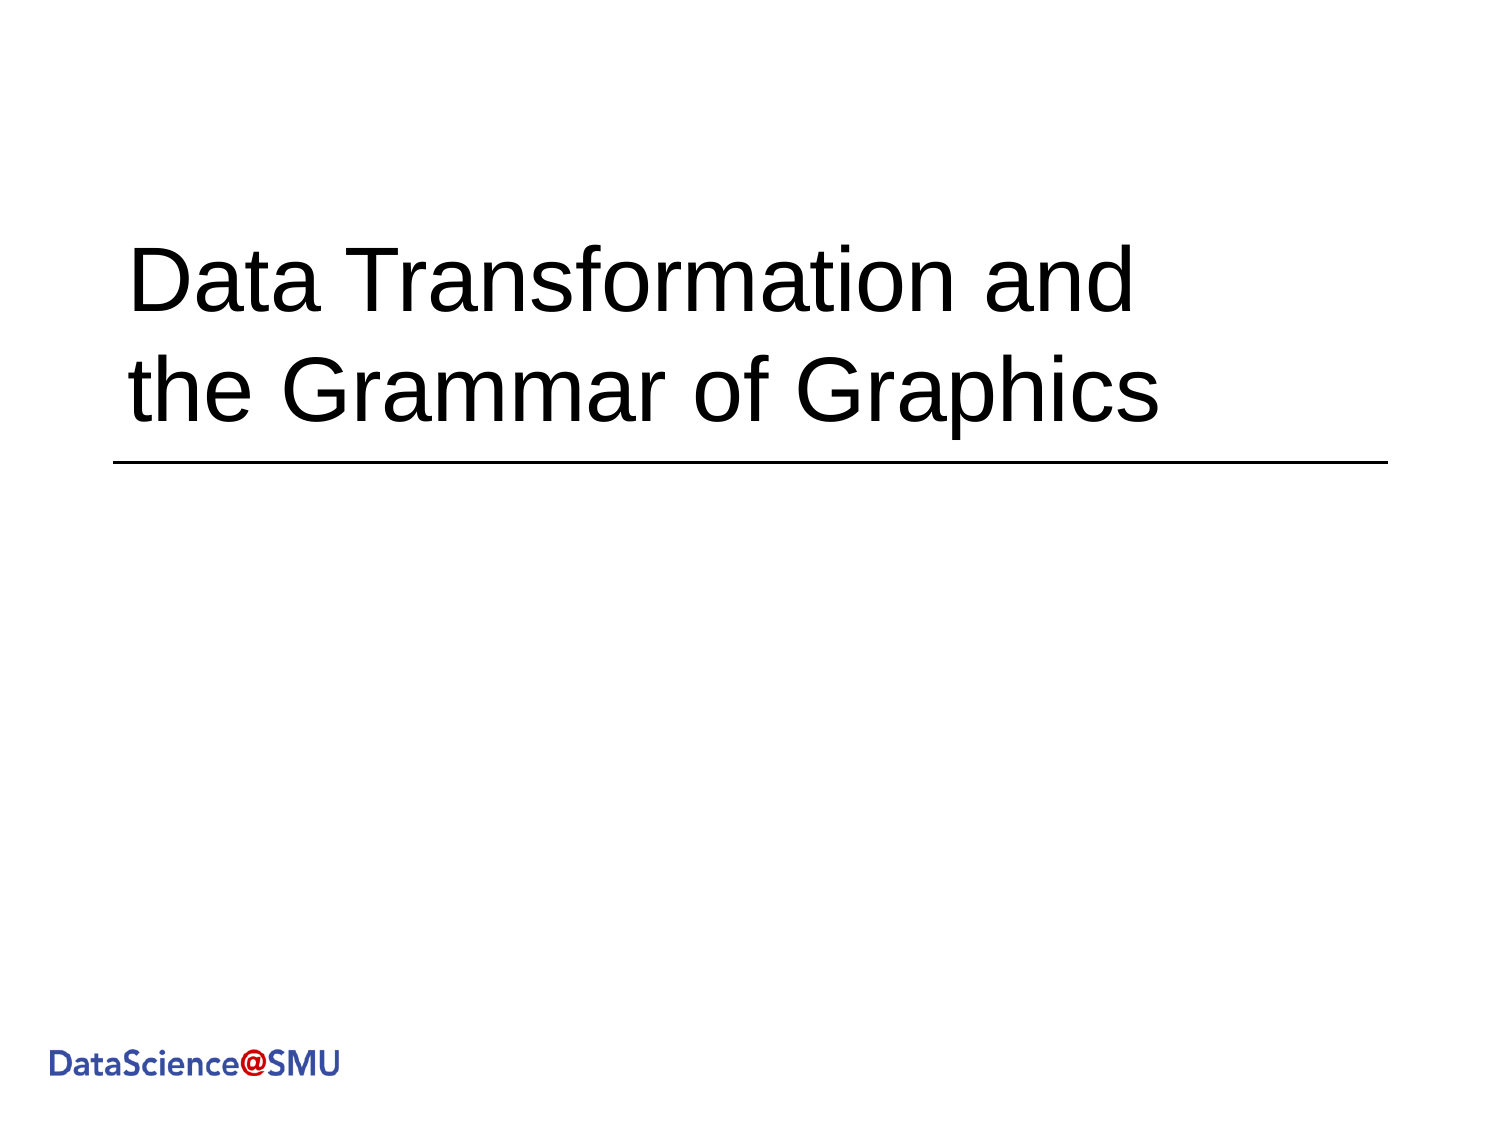

# Data Transformation and the Grammar of Graphics